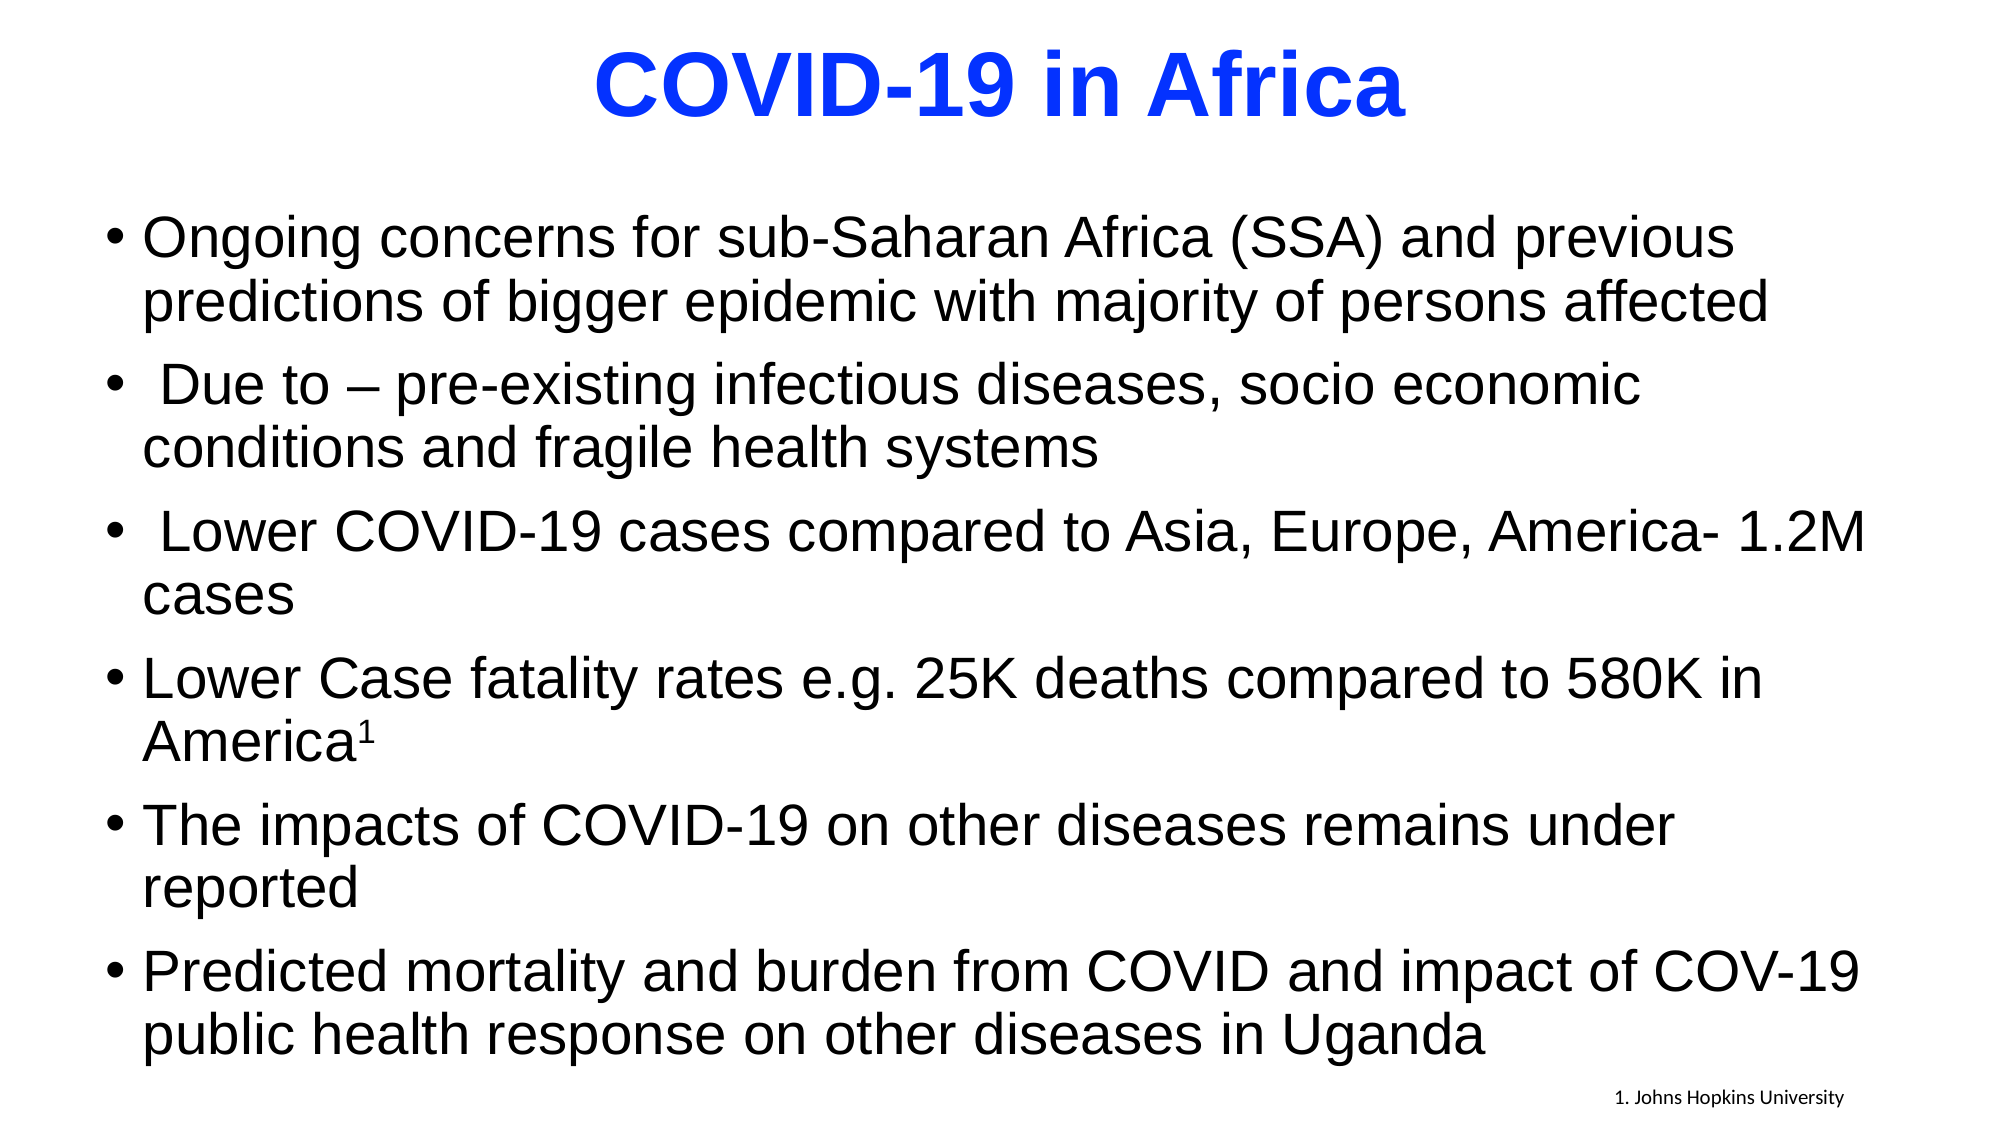

# COVID-19 in Africa
Ongoing concerns for sub-Saharan Africa (SSA) and previous predictions of bigger epidemic with majority of persons affected
 Due to – pre-existing infectious diseases, socio economic conditions and fragile health systems
 Lower COVID-19 cases compared to Asia, Europe, America- 1.2M cases
Lower Case fatality rates e.g. 25K deaths compared to 580K in America1
The impacts of COVID-19 on other diseases remains under reported
Predicted mortality and burden from COVID and impact of COV-19 public health response on other diseases in Uganda
1. Johns Hopkins University